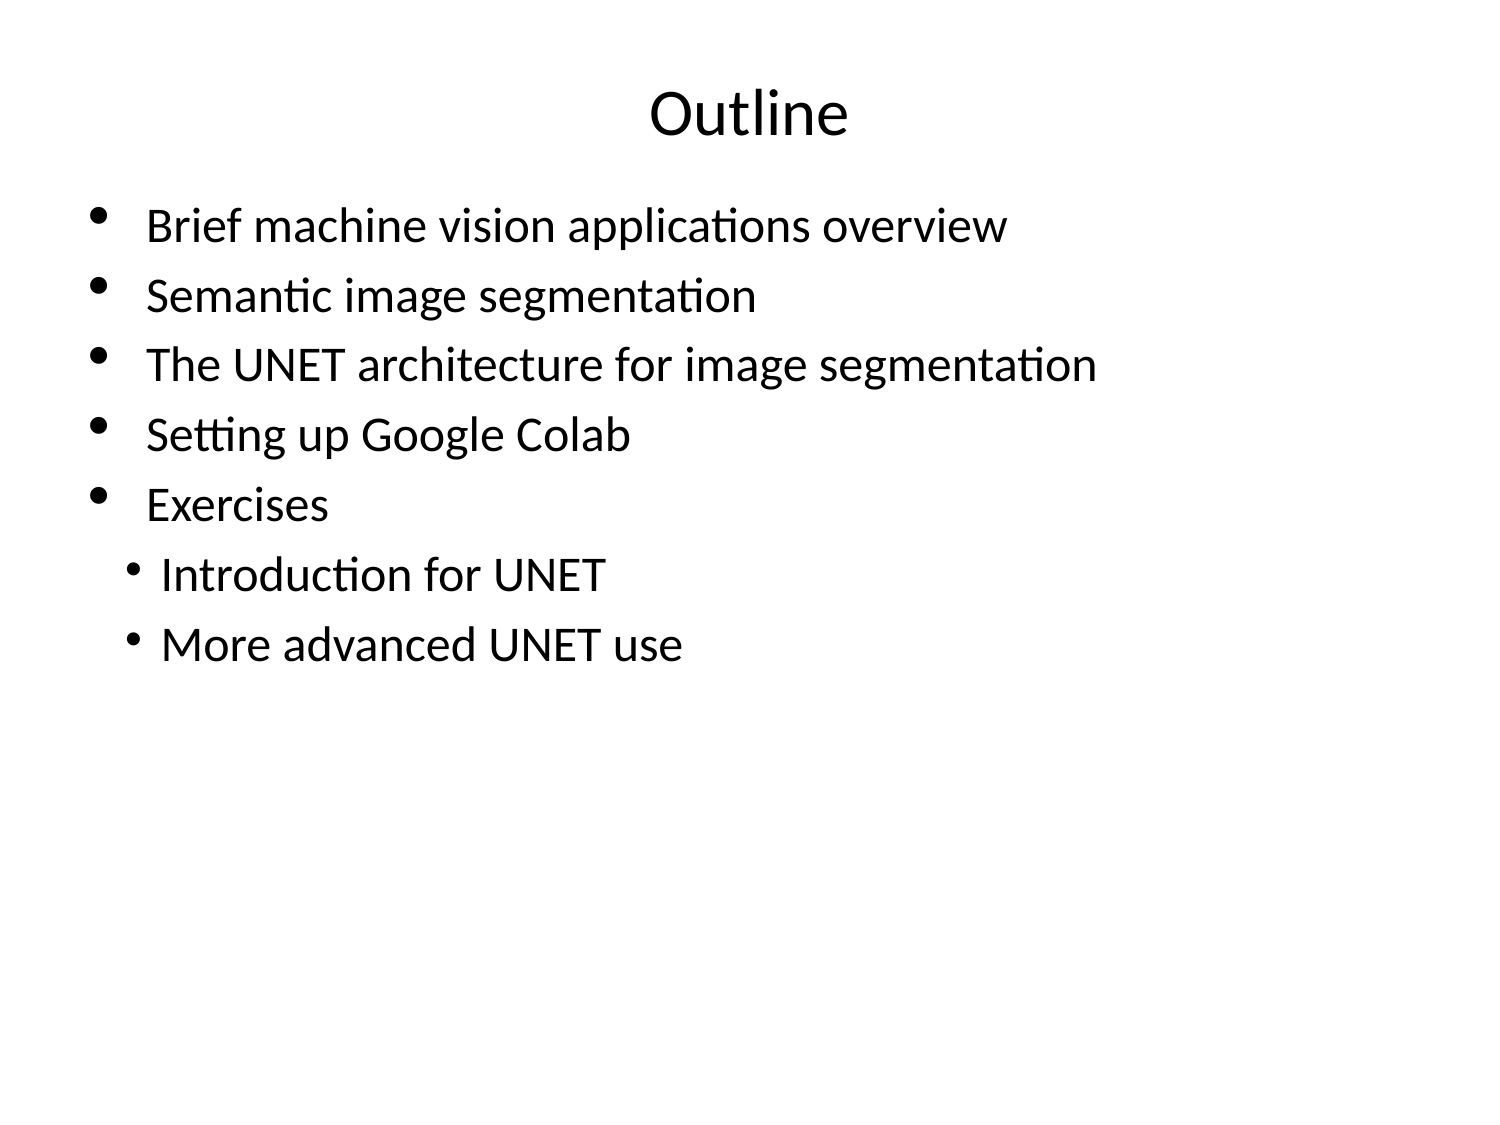

Outline
Brief machine vision applications overview
Semantic image segmentation
The UNET architecture for image segmentation
Setting up Google Colab
Exercises
Introduction for UNET
More advanced UNET use